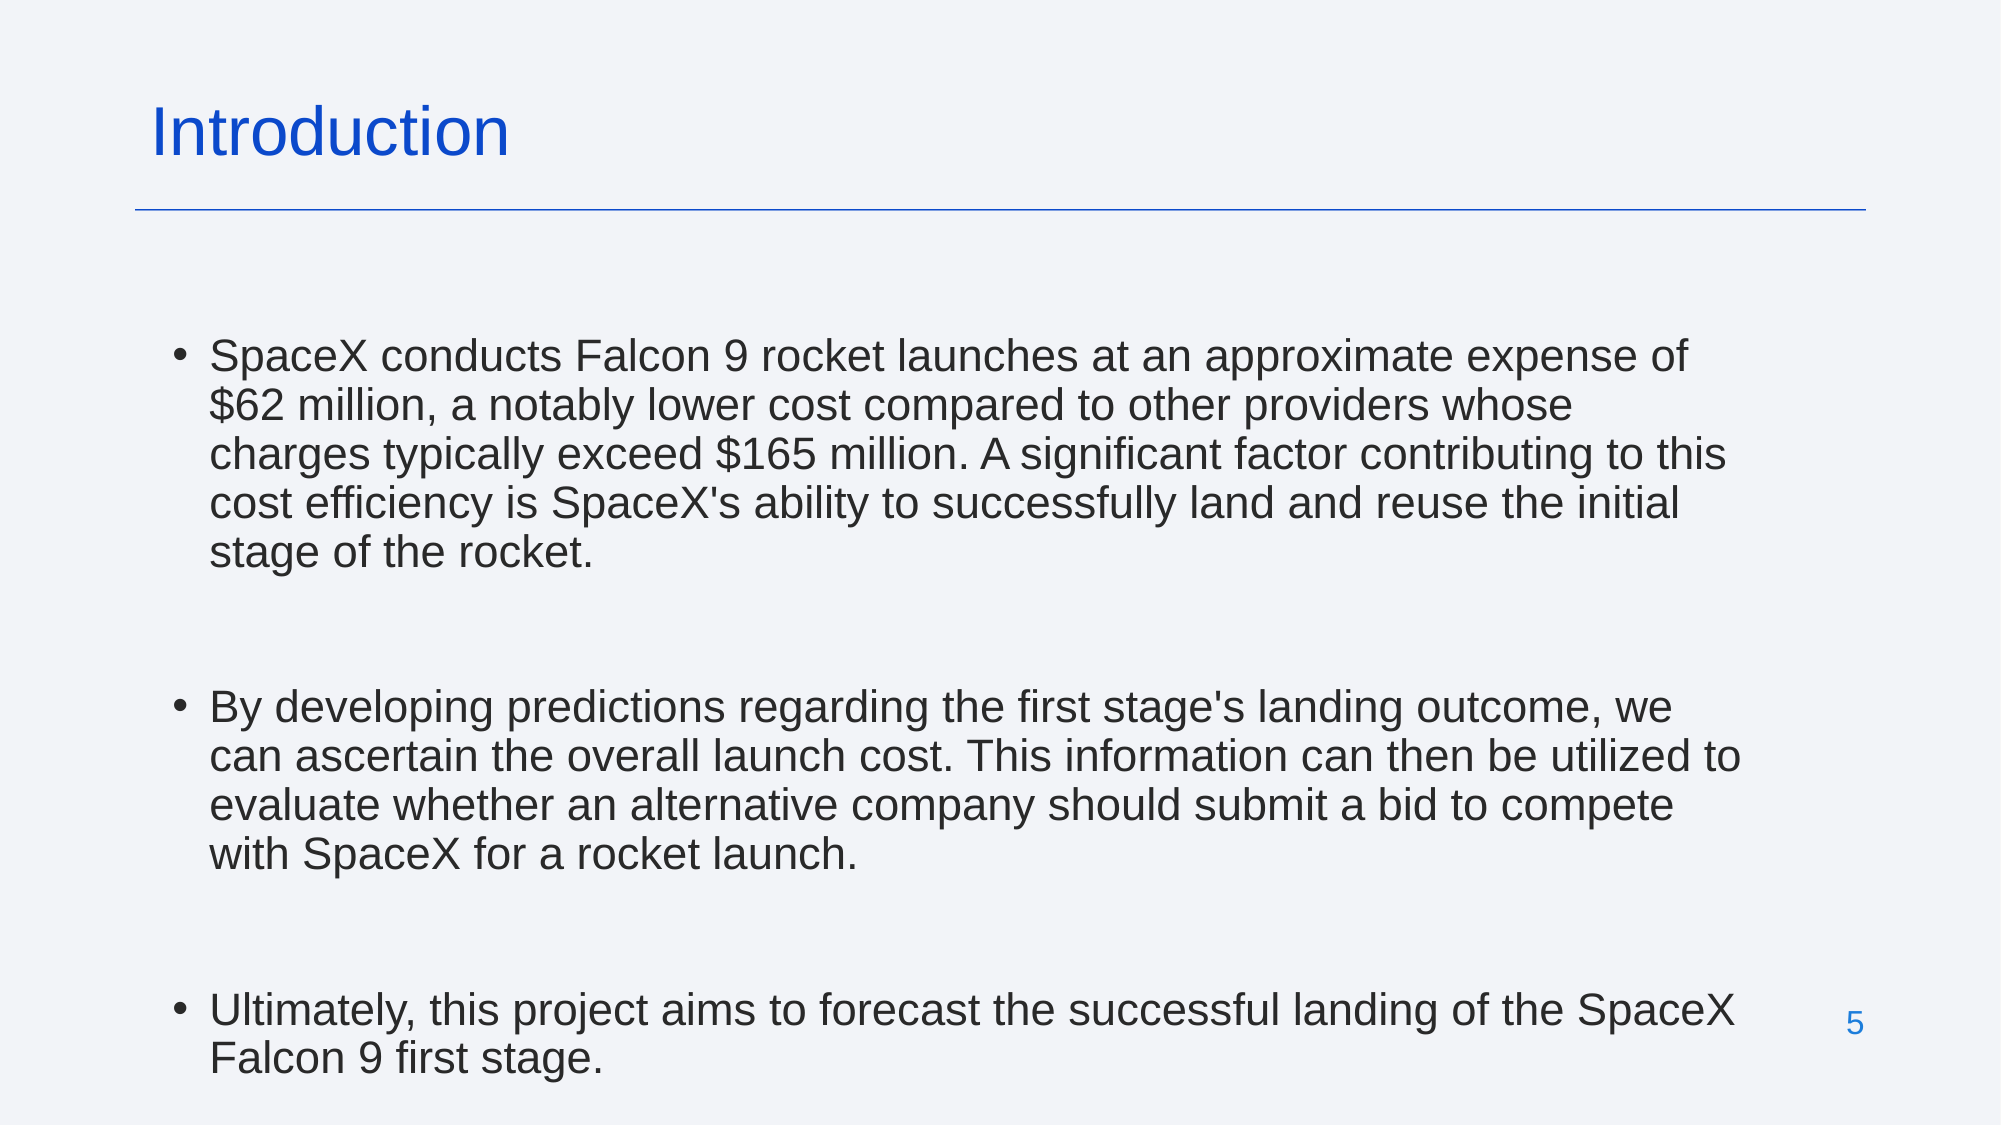

Introduction
SpaceX conducts Falcon 9 rocket launches at an approximate expense of $62 million, a notably lower cost compared to other providers whose charges typically exceed $165 million. A significant factor contributing to this cost efficiency is SpaceX's ability to successfully land and reuse the initial stage of the rocket.

By developing predictions regarding the first stage's landing outcome, we can ascertain the overall launch cost. This information can then be utilized to evaluate whether an alternative company should submit a bid to compete with SpaceX for a rocket launch.

Ultimately, this project aims to forecast the successful landing of the SpaceX Falcon 9 first stage.
5